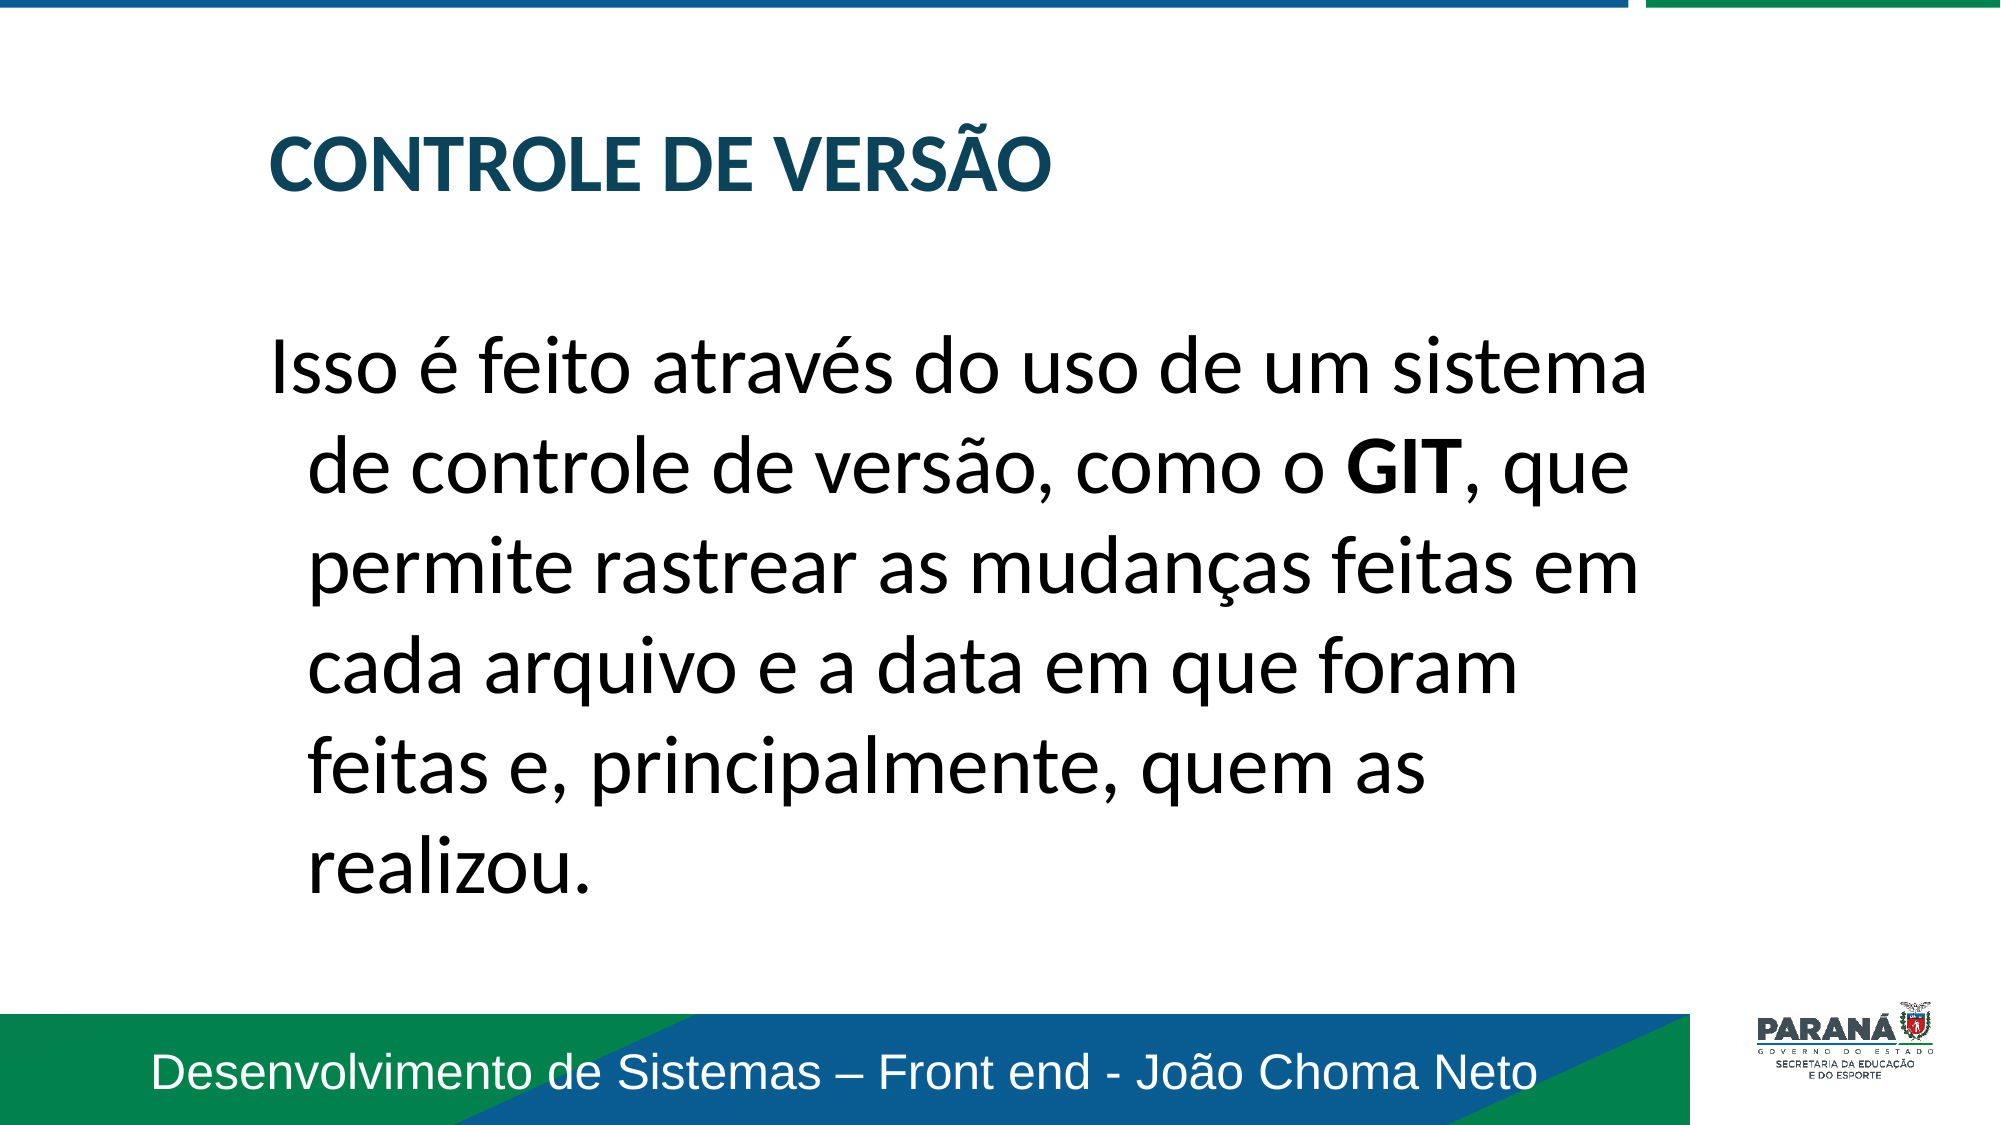

CONTROLE DE VERSÃO
Isso é feito através do uso de um sistema de controle de versão, como o GIT, que permite rastrear as mudanças feitas em cada arquivo e a data em que foram feitas e, principalmente, quem as realizou.